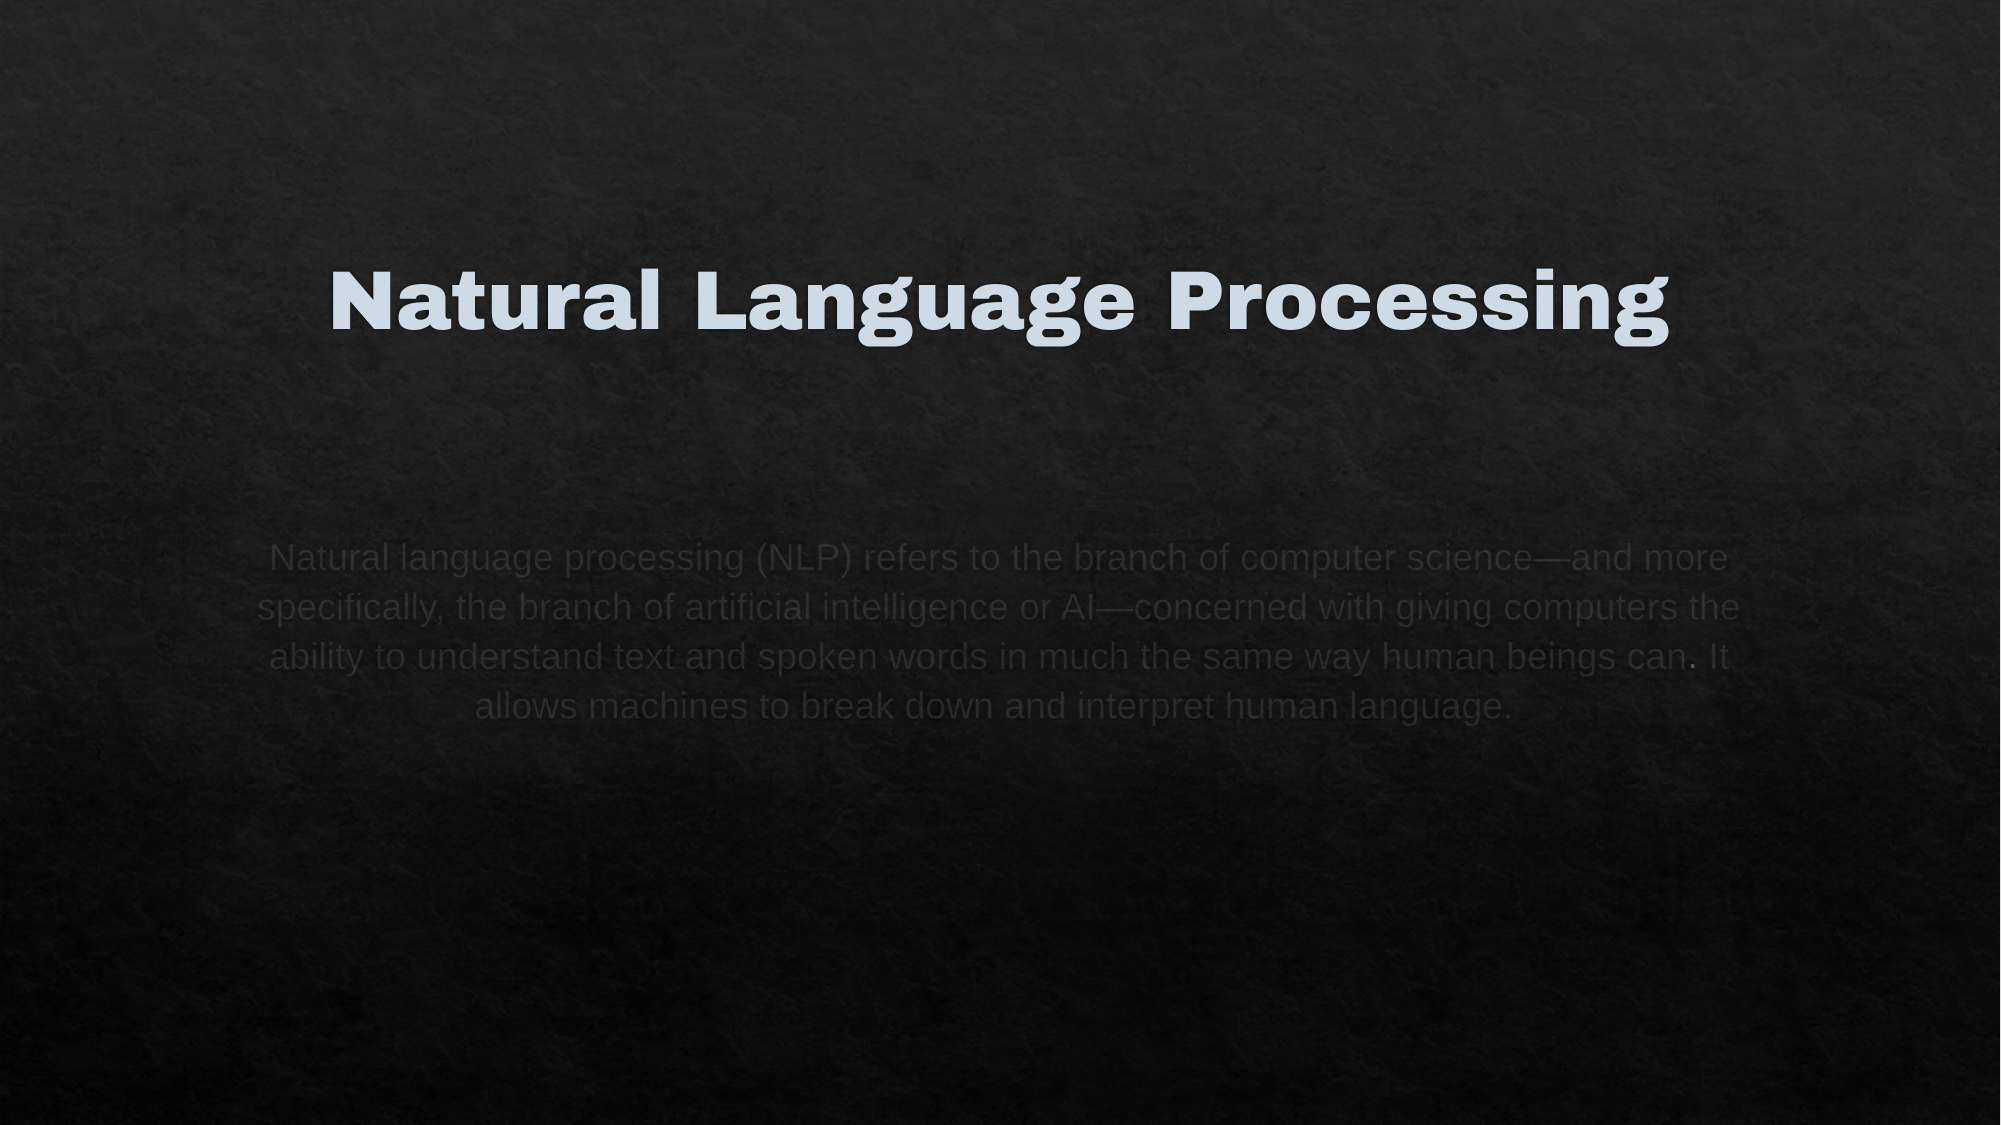

# Natural Language Processing

Natural language processing (NLP) refers to the branch of computer science—and more specifically, the branch of artificial intelligence or AI—concerned with giving computers the ability to understand text and spoken words in much the same way human beings can. It allows machines to break down and interpret human language.